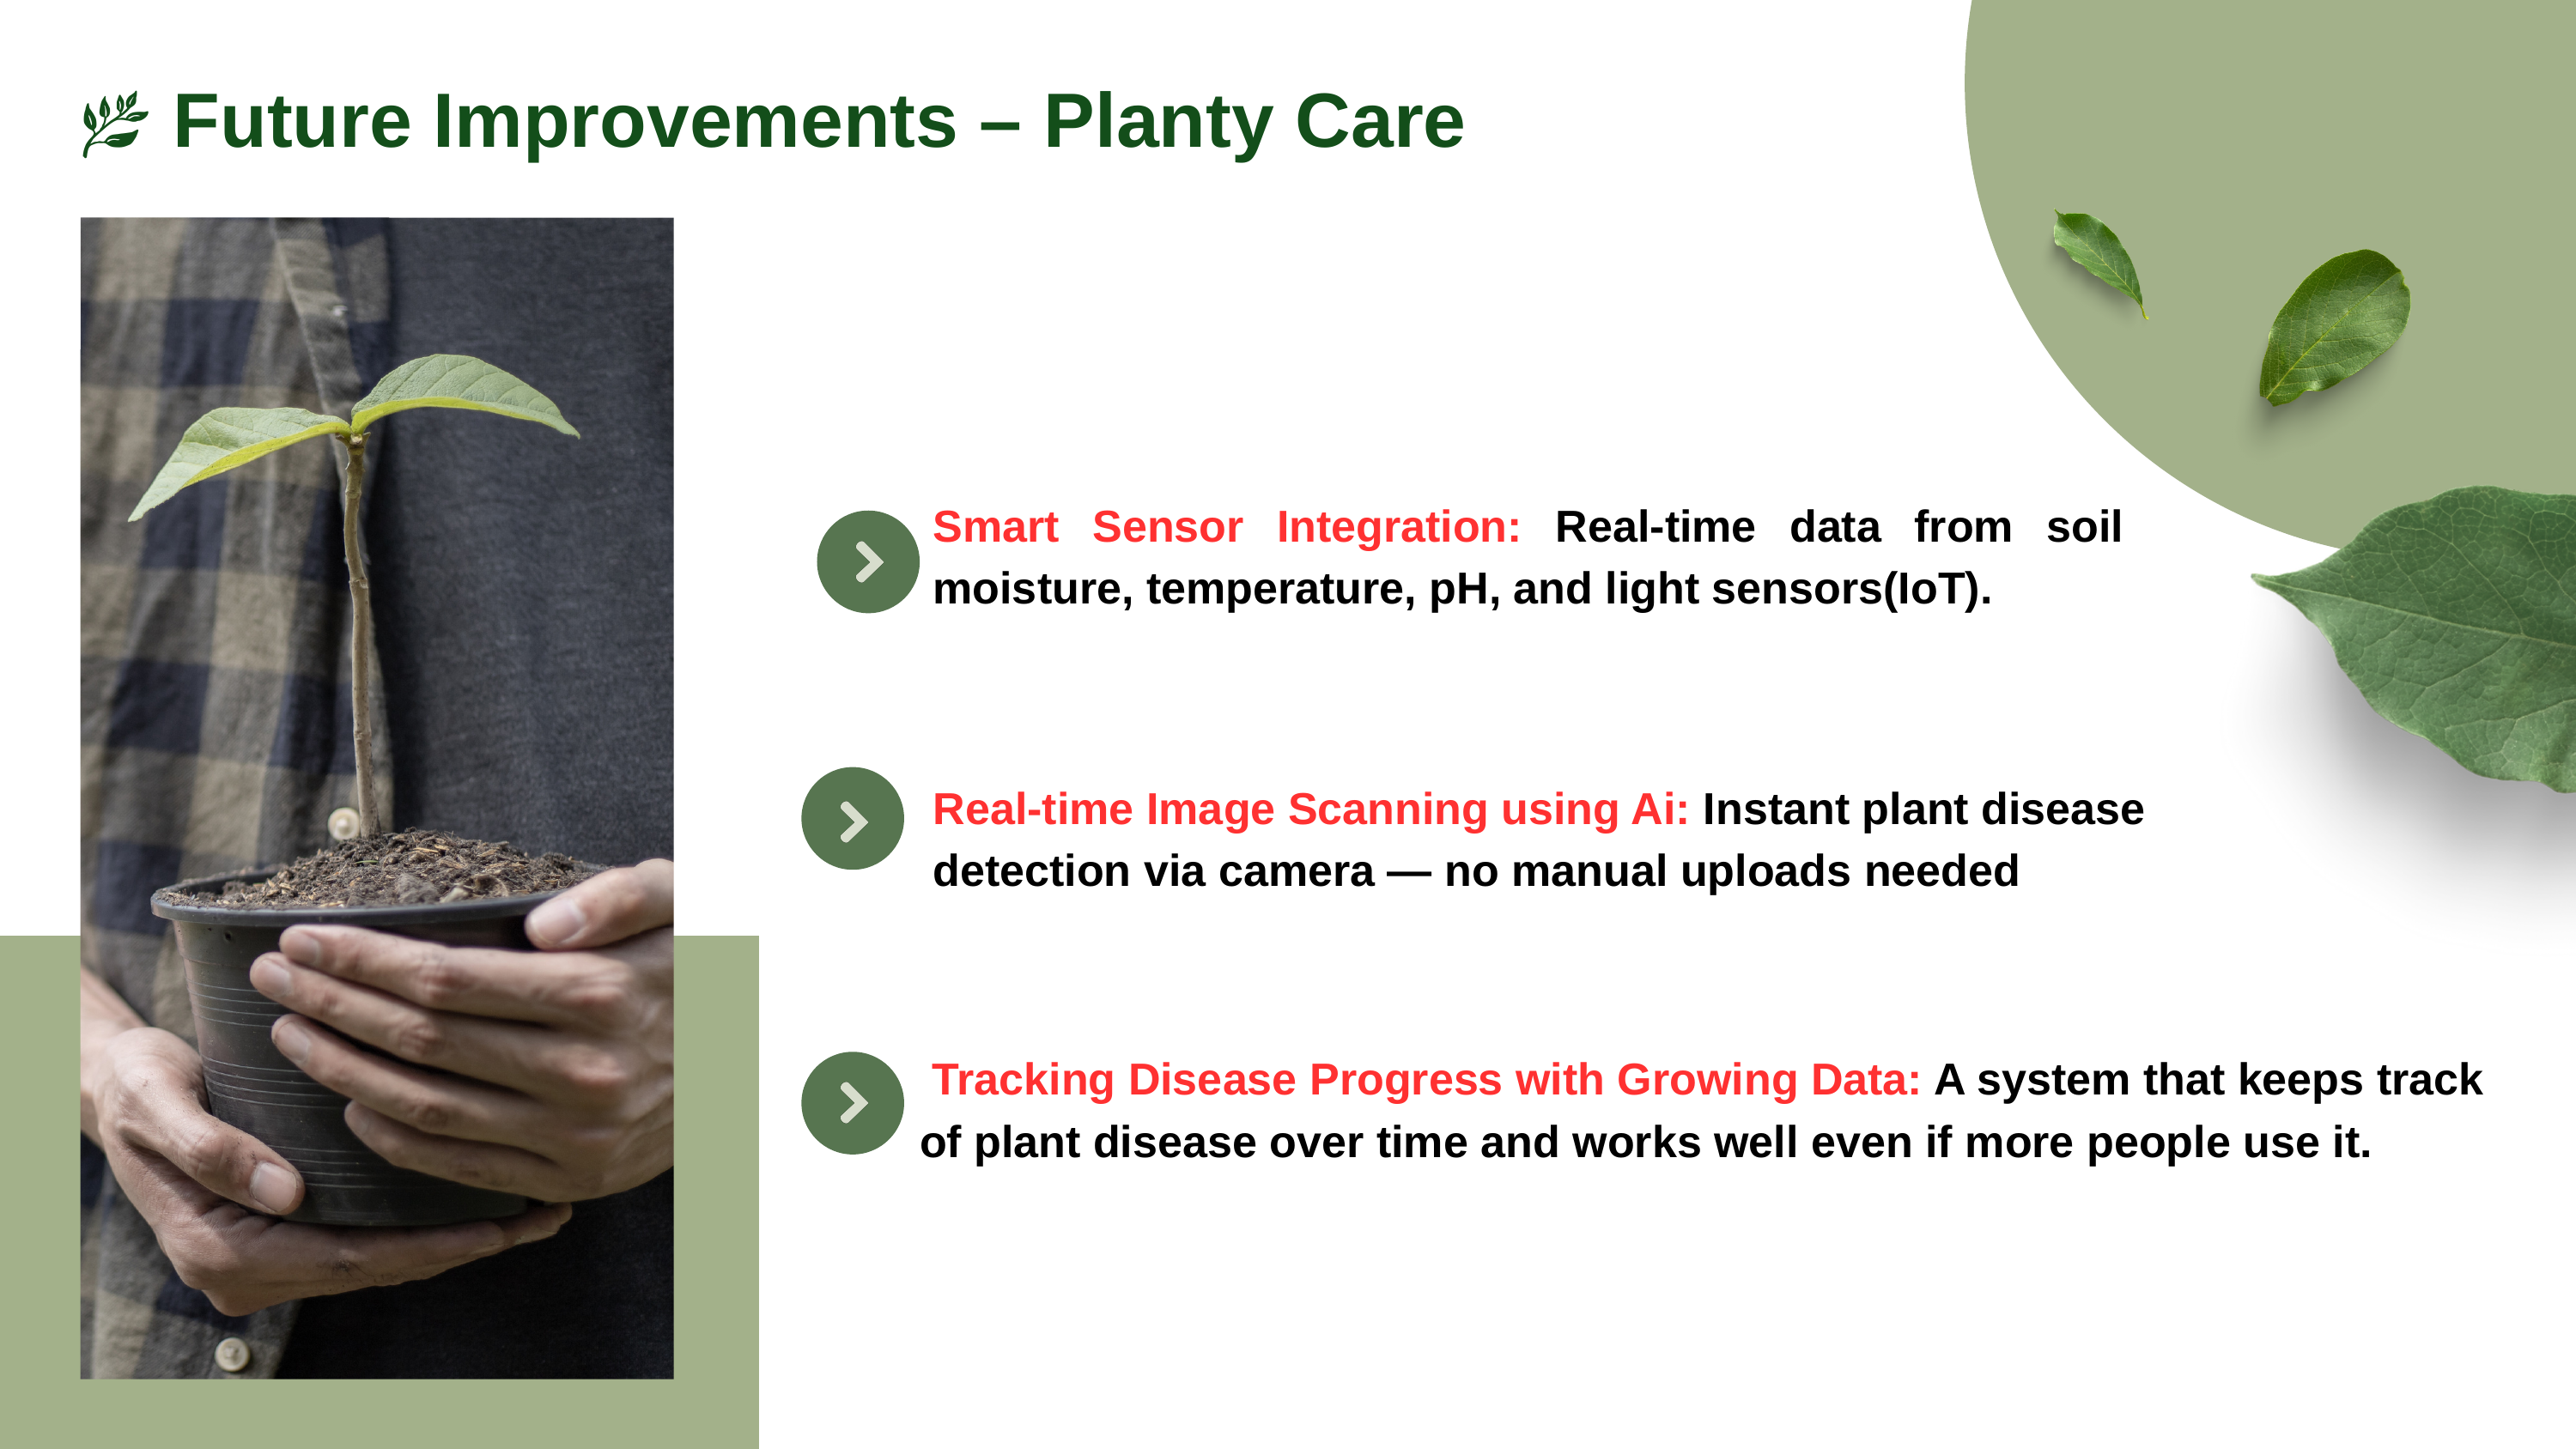

🌿 Future Improvements – Planty Care

Smart Sensor Integration: Real-time data from soil moisture, temperature, pH, and light sensors(IoT).

Real-time Image Scanning using Ai: Instant plant disease detection via camera — no manual uploads needed

 Tracking Disease Progress with Growing Data: A system that keeps track of plant disease over time and works well even if more people use it.